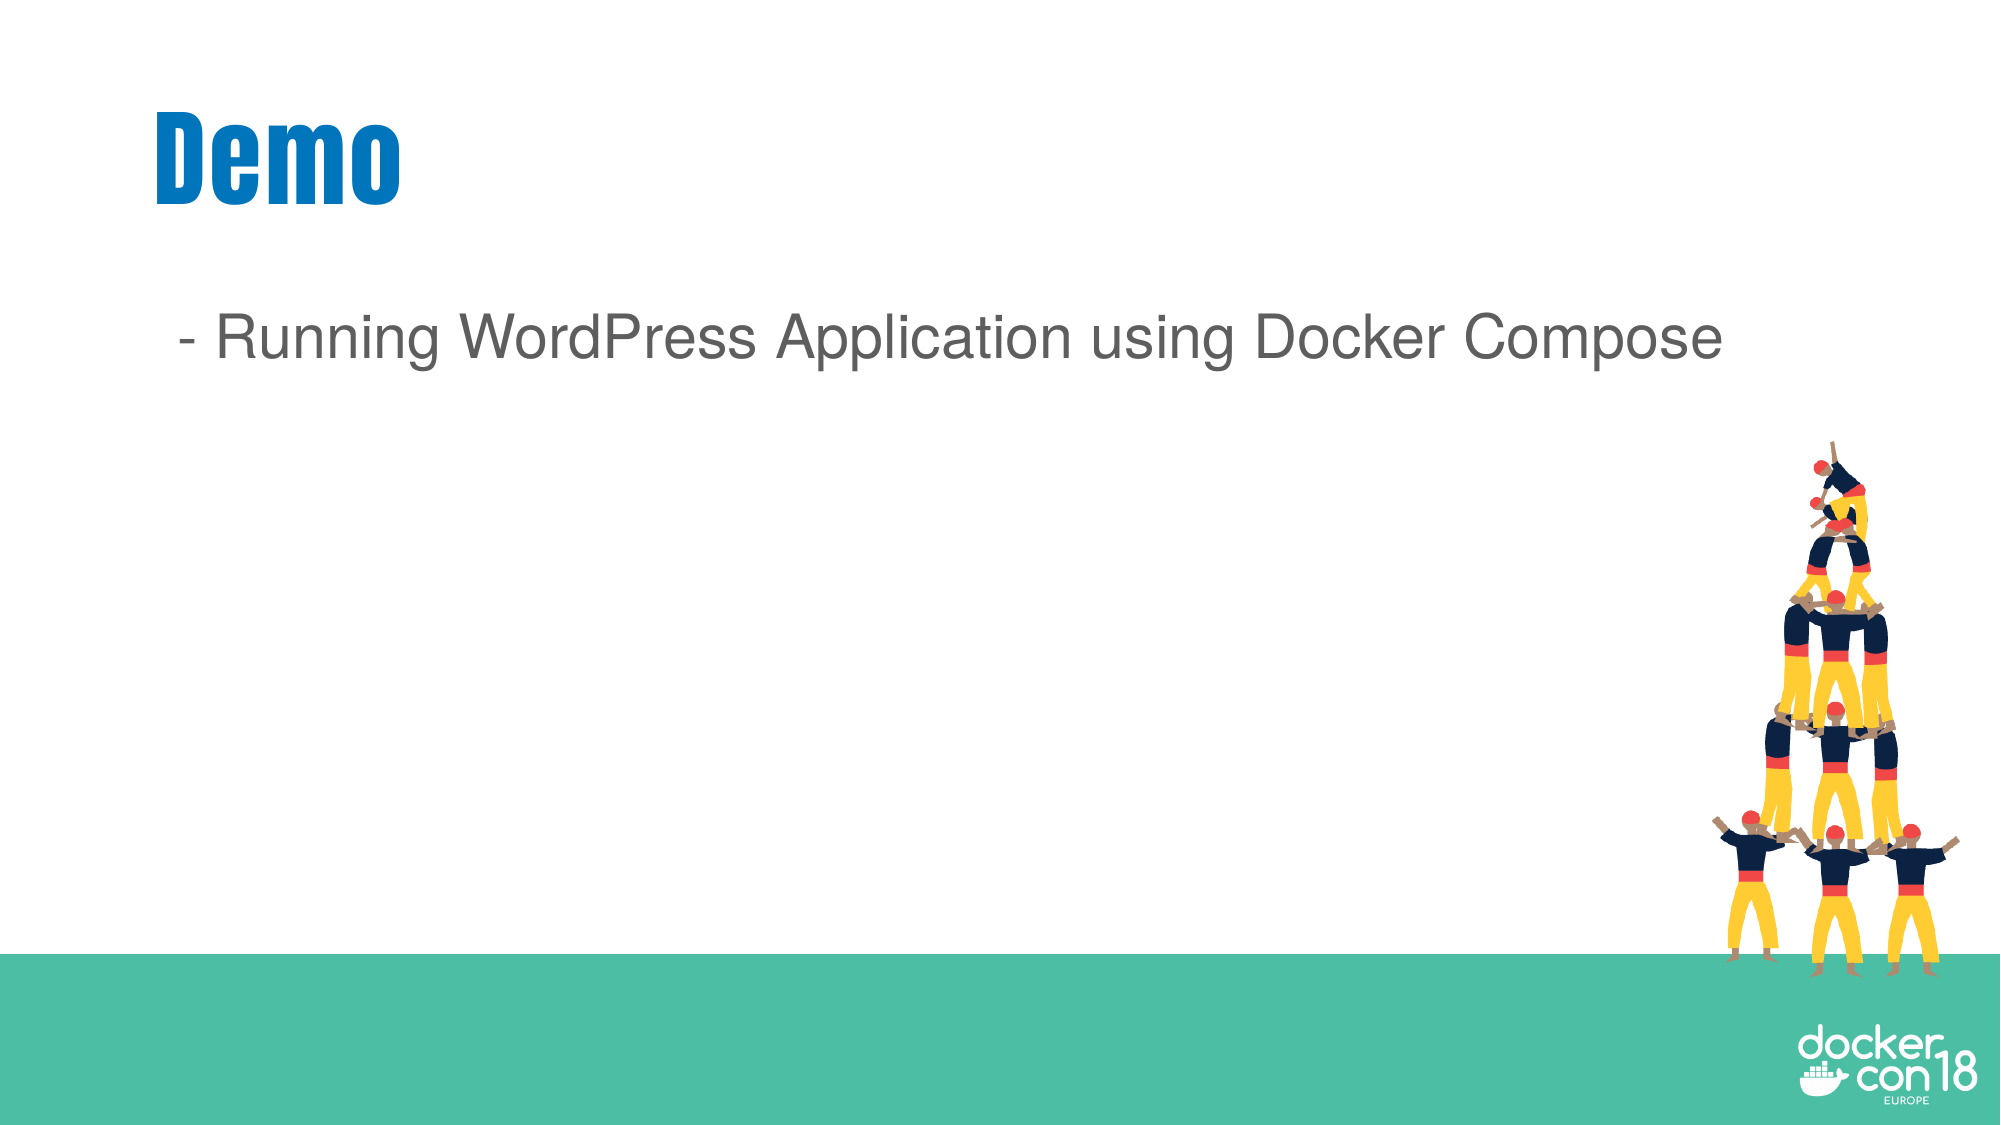

Demo
- Running WordPress Application using Docker Compose